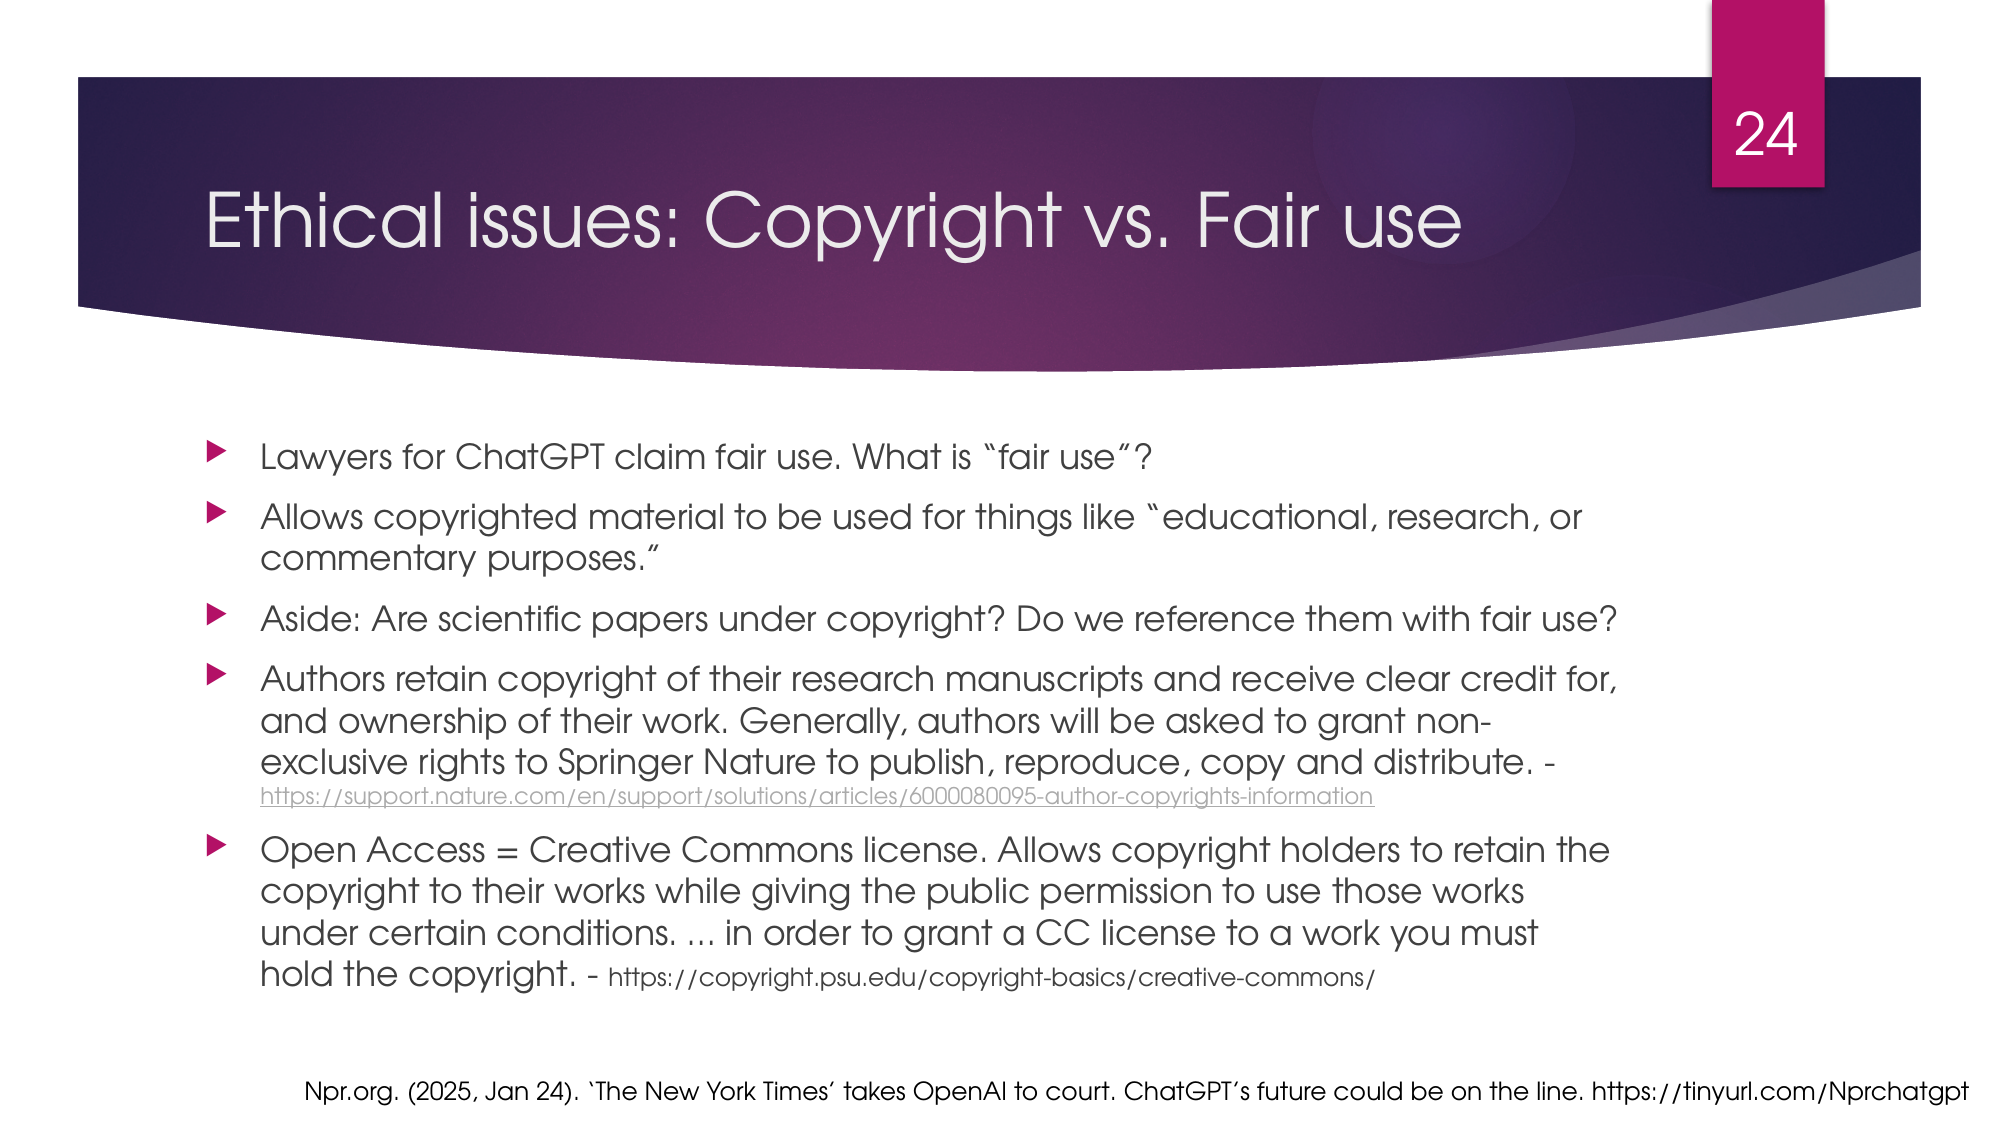

24
# Ethical issues: Copyright vs. Fair use
Lawyers for ChatGPT claim fair use. What is “fair use”?
Allows copyrighted material to be used for things like “educational, research, or commentary purposes.”
Aside: Are scientific papers under copyright? Do we reference them with fair use?
Authors retain copyright of their research manuscripts and receive clear credit for, and ownership of their work. Generally, authors will be asked to grant non-exclusive rights to Springer Nature to publish, reproduce, copy and distribute. - https://support.nature.com/en/support/solutions/articles/6000080095-author-copyrights-information
Open Access = Creative Commons license. Allows copyright holders to retain the copyright to their works while giving the public permission to use those works under certain conditions. … in order to grant a CC license to a work you must hold the copyright. - https://copyright.psu.edu/copyright-basics/creative-commons/
Npr.org. (2025, Jan 24). ‘The New York Times’ takes OpenAI to court. ChatGPT’s future could be on the line. https://tinyurl.com/Nprchatgpt